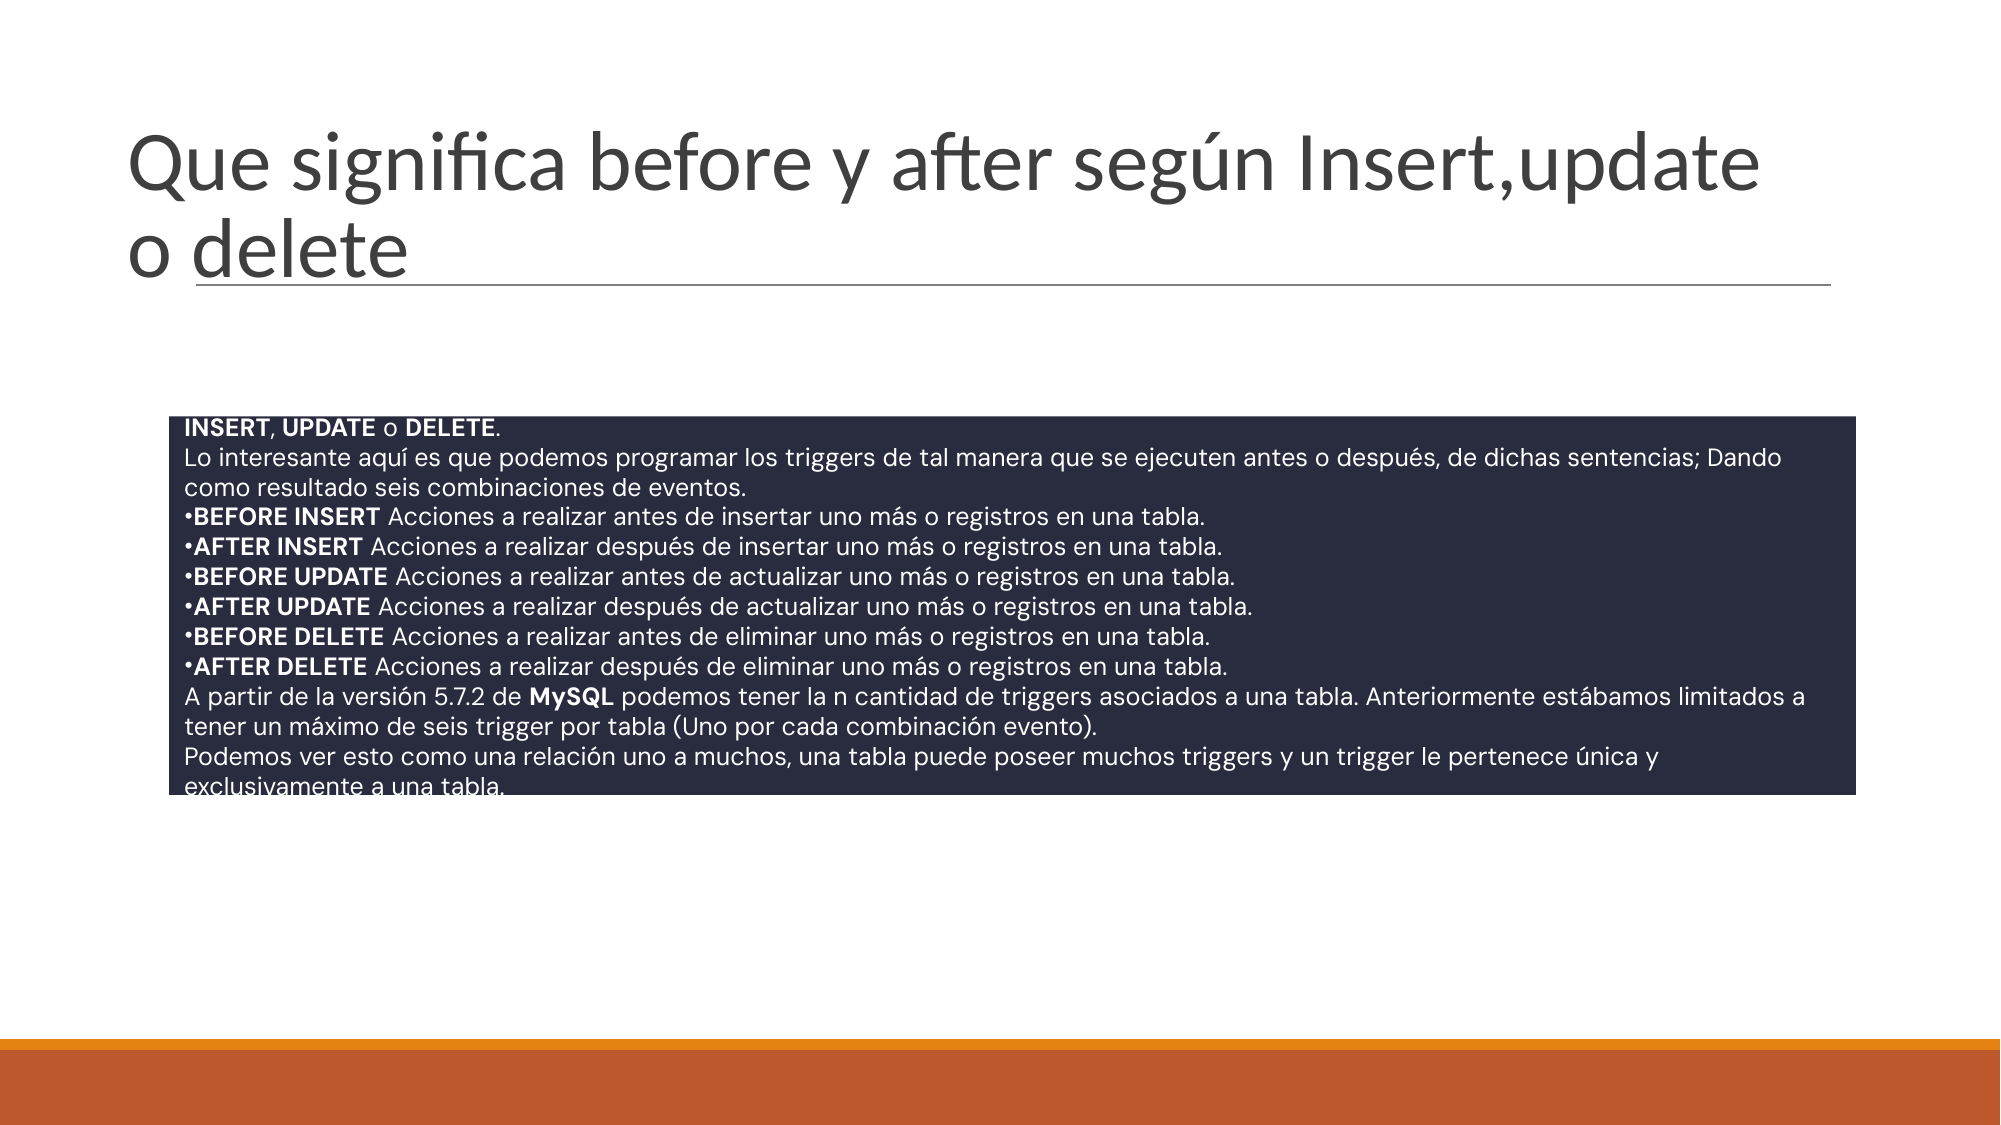

# Que significa before y after según Insert,update o delete
INSERT, UPDATE o DELETE.
Lo interesante aquí es que podemos programar los triggers de tal manera que se ejecuten antes o después, de dichas sentencias; Dando como resultado seis combinaciones de eventos.
BEFORE INSERT Acciones a realizar antes de insertar uno más o registros en una tabla.
AFTER INSERT Acciones a realizar después de insertar uno más o registros en una tabla.
BEFORE UPDATE Acciones a realizar antes de actualizar uno más o registros en una tabla.
AFTER UPDATE Acciones a realizar después de actualizar uno más o registros en una tabla.
BEFORE DELETE Acciones a realizar antes de eliminar uno más o registros en una tabla.
AFTER DELETE Acciones a realizar después de eliminar uno más o registros en una tabla.
A partir de la versión 5.7.2 de MySQL podemos tener la n cantidad de triggers asociados a una tabla. Anteriormente estábamos limitados a tener un máximo de seis trigger por tabla (Uno por cada combinación evento).
Podemos ver esto como una relación uno a muchos, una tabla puede poseer muchos triggers y un trigger le pertenece única y exclusivamente a una tabla.